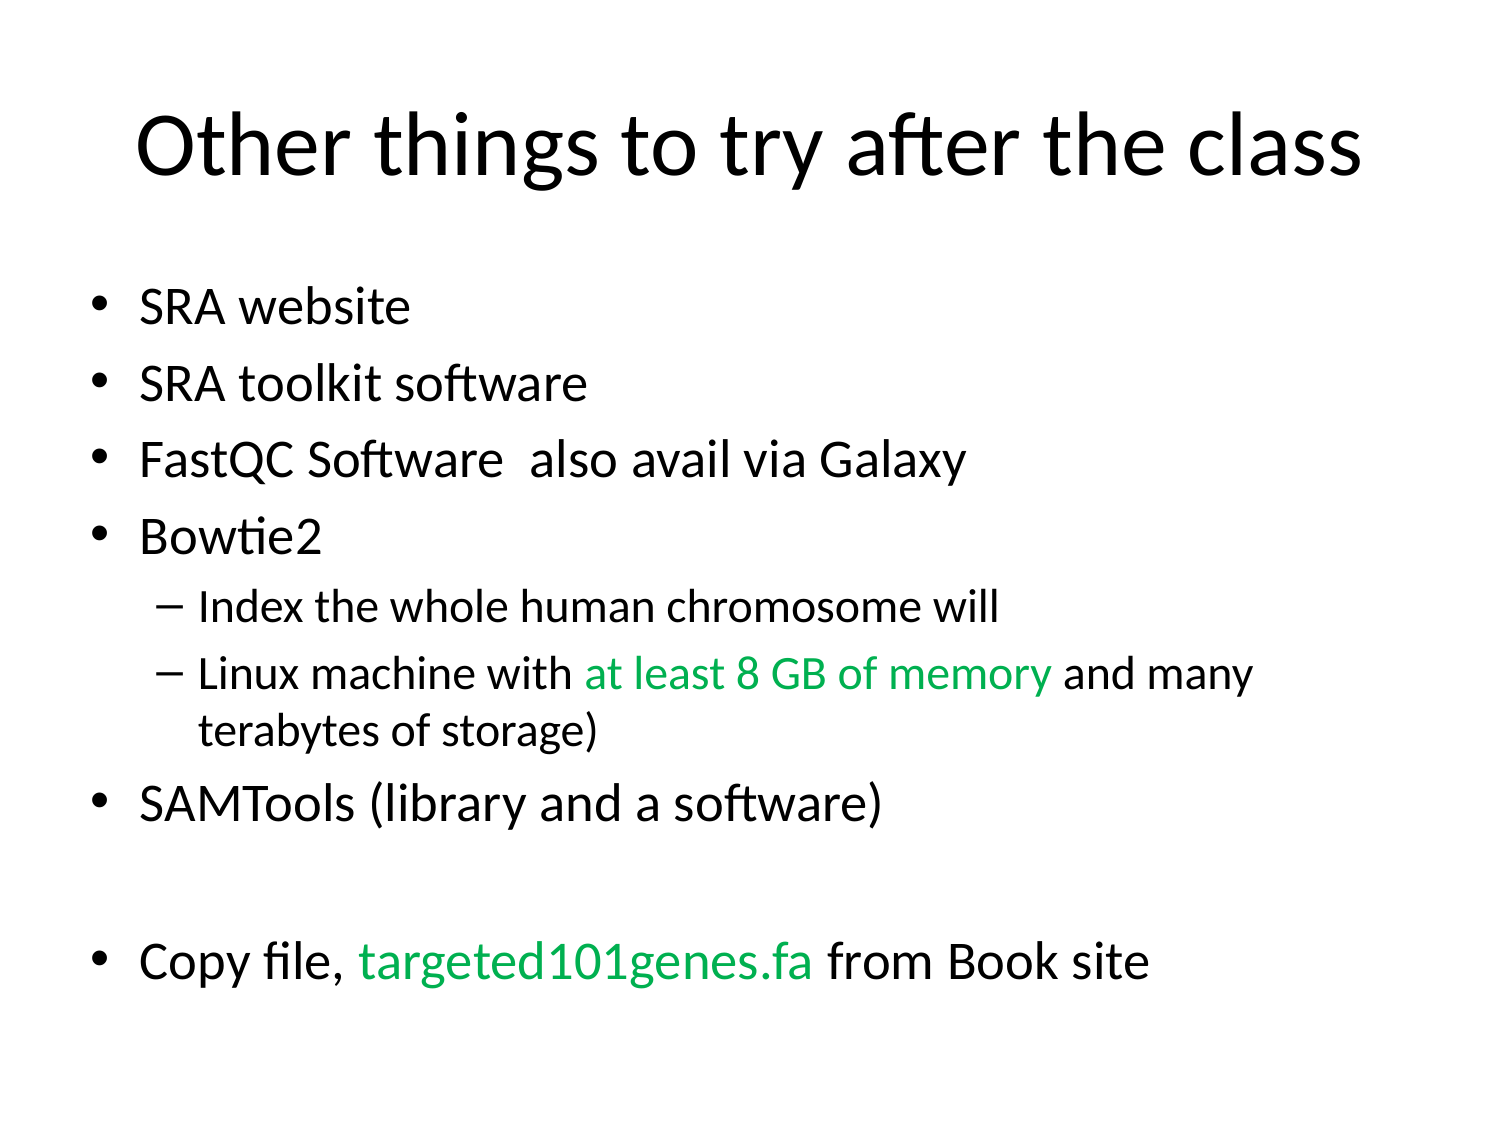

# Other things to try after the class
SRA website
SRA toolkit software
FastQC Software  also avail via Galaxy
Bowtie2
Index the whole human chromosome will
Linux machine with at least 8 GB of memory and many terabytes of storage)
SAMTools (library and a software)

Copy file, targeted101genes.fa from Book site